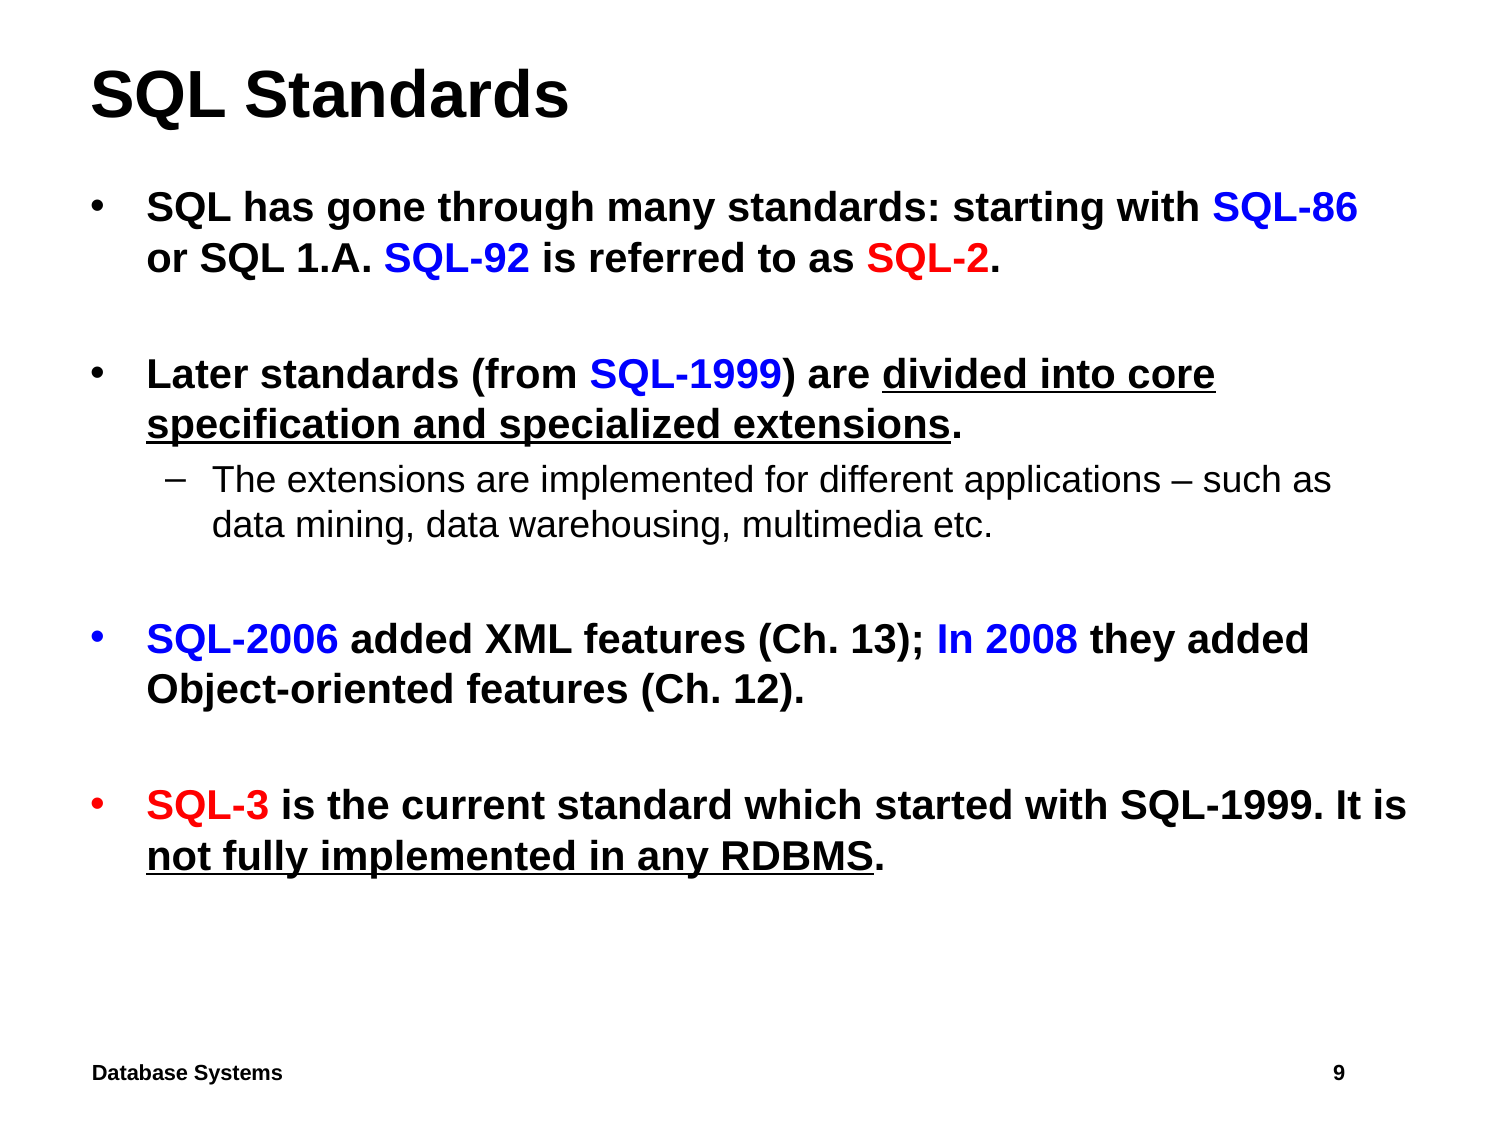

# SQL Standards
SQL has gone through many standards: starting with SQL-86 or SQL 1.A. SQL-92 is referred to as SQL-2.

Later standards (from SQL-1999) are divided into core specification and specialized extensions.
The extensions are implemented for different applications – such as data mining, data warehousing, multimedia etc.

SQL-2006 added XML features (Ch. 13); In 2008 they added Object-oriented features (Ch. 12).

SQL-3 is the current standard which started with SQL-1999. It is not fully implemented in any RDBMS.